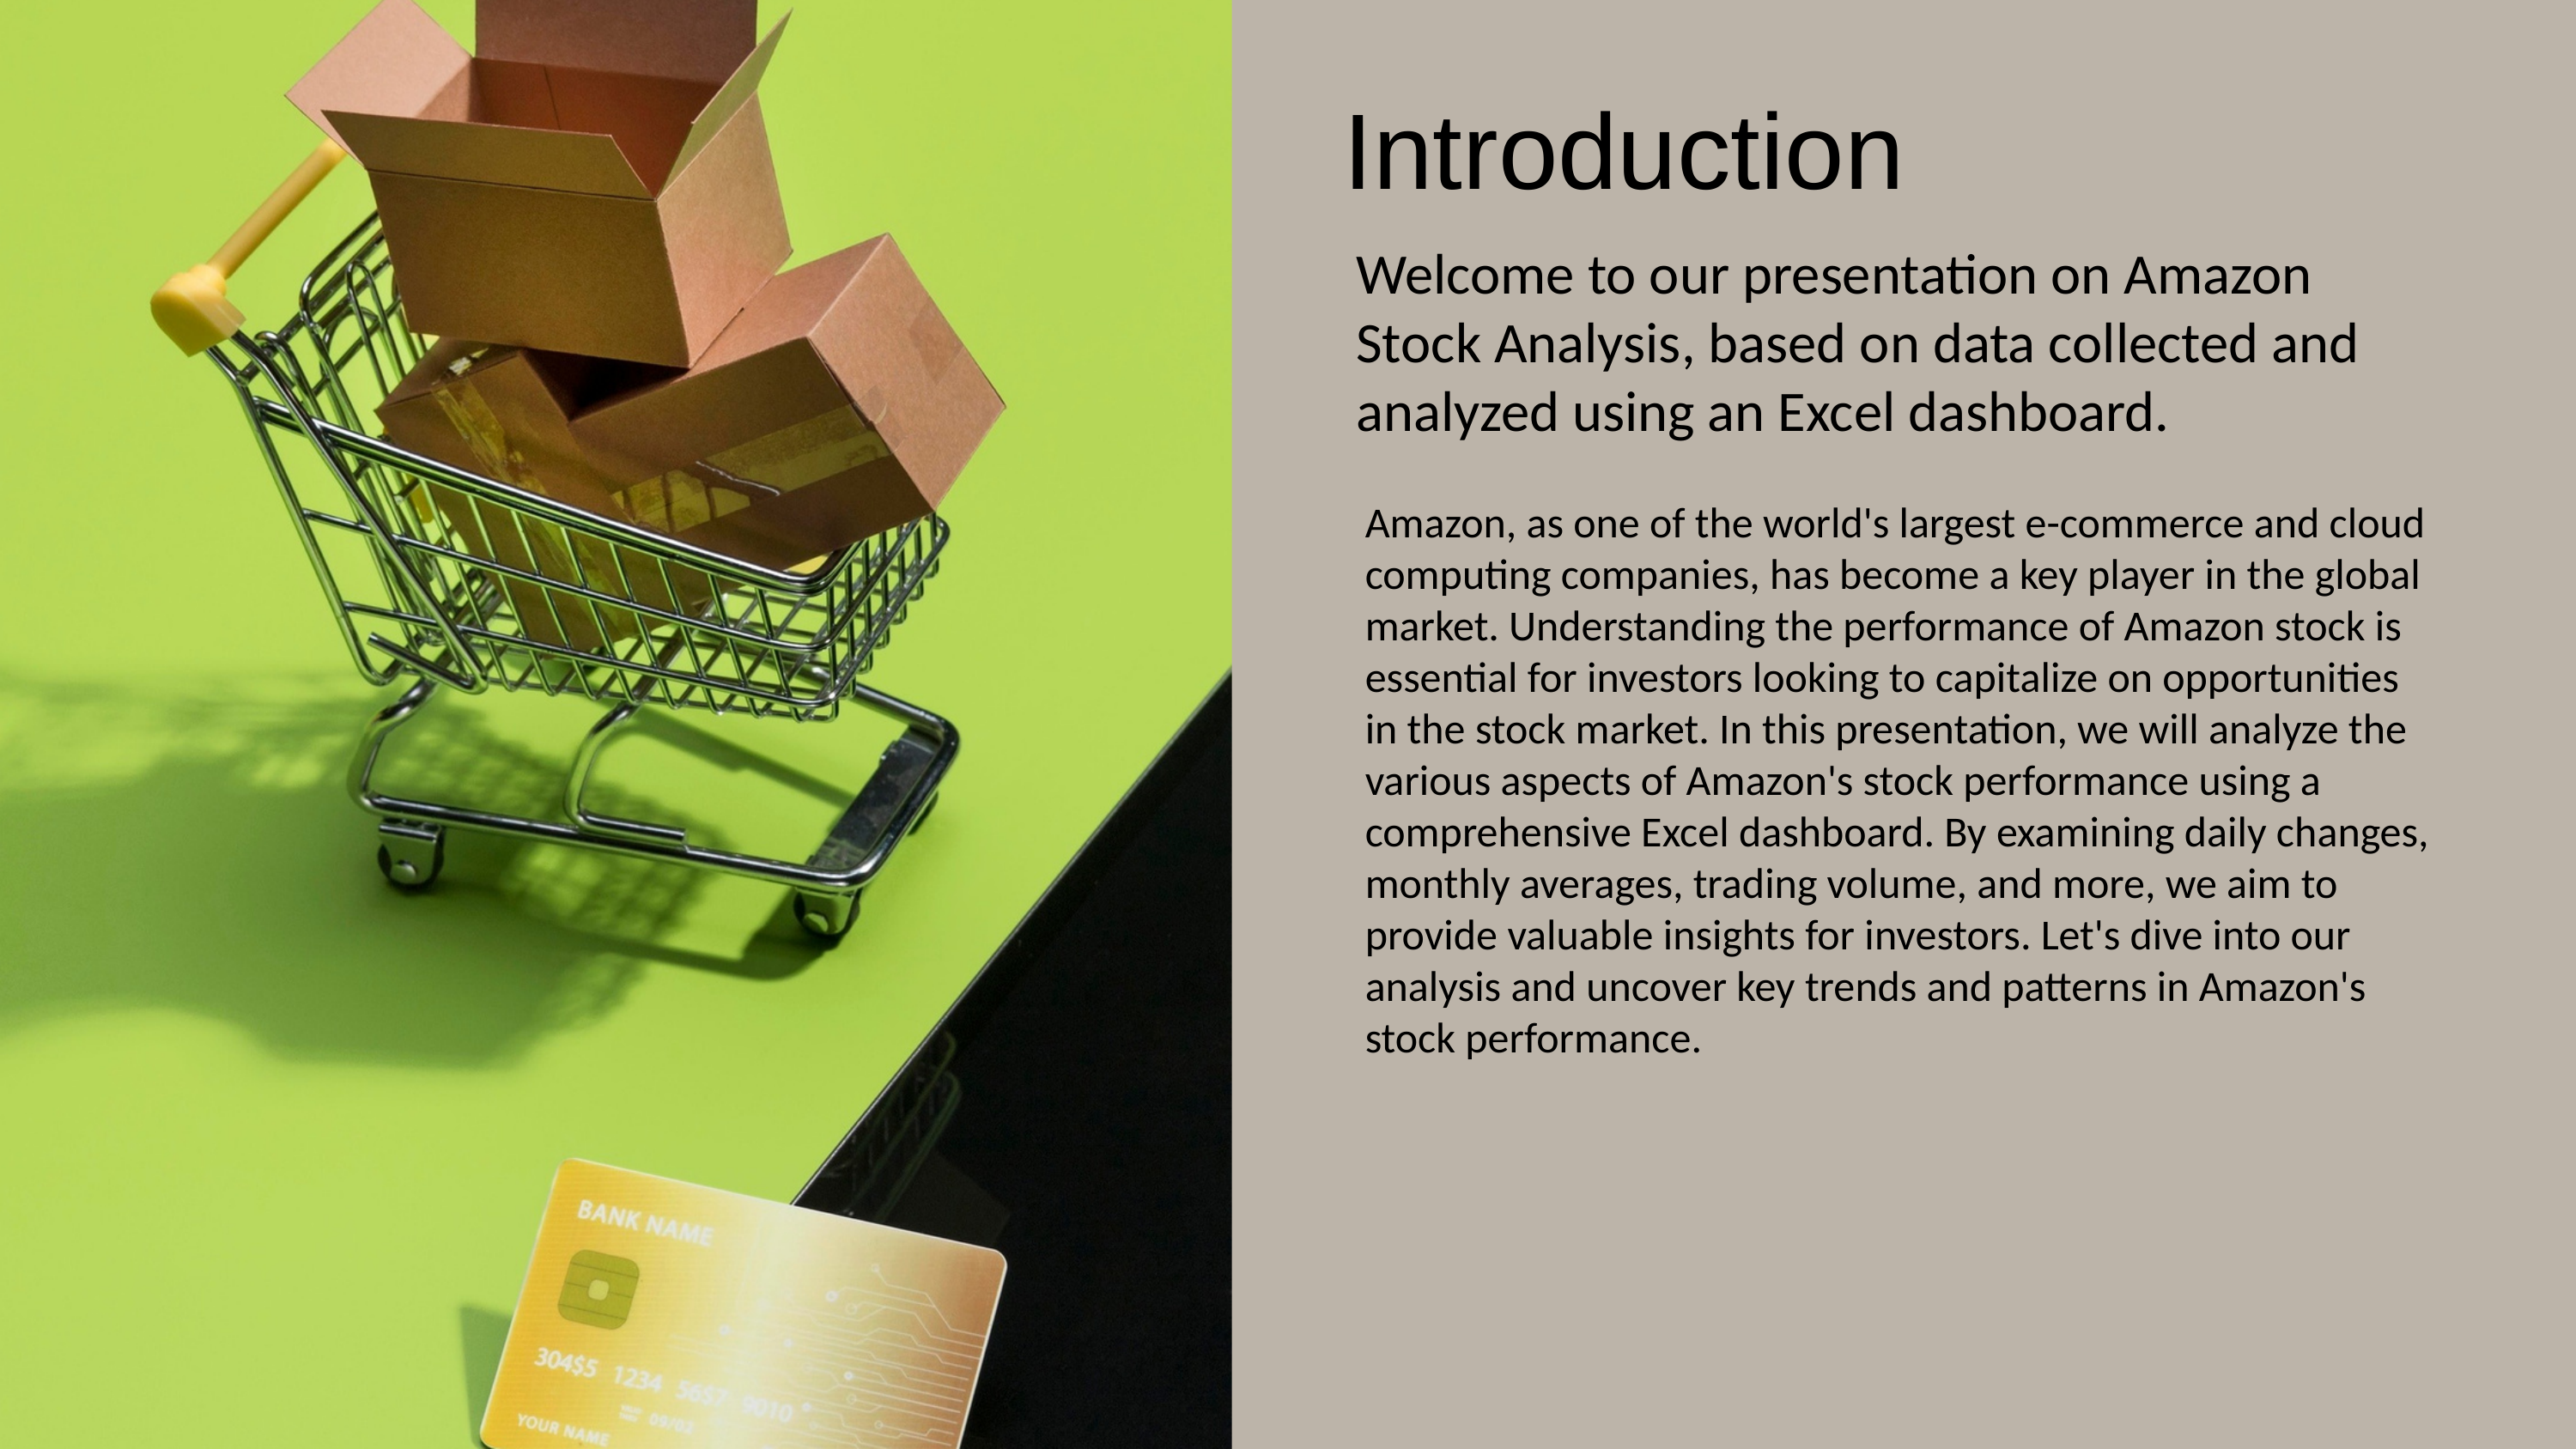

Introduction
Welcome to our presentation on Amazon Stock Analysis, based on data collected and analyzed using an Excel dashboard.
Amazon, as one of the world's largest e-commerce and cloud computing companies, has become a key player in the global market. Understanding the performance of Amazon stock is essential for investors looking to capitalize on opportunities in the stock market. In this presentation, we will analyze the various aspects of Amazon's stock performance using a comprehensive Excel dashboard. By examining daily changes, monthly averages, trading volume, and more, we aim to provide valuable insights for investors. Let's dive into our analysis and uncover key trends and patterns in Amazon's stock performance.